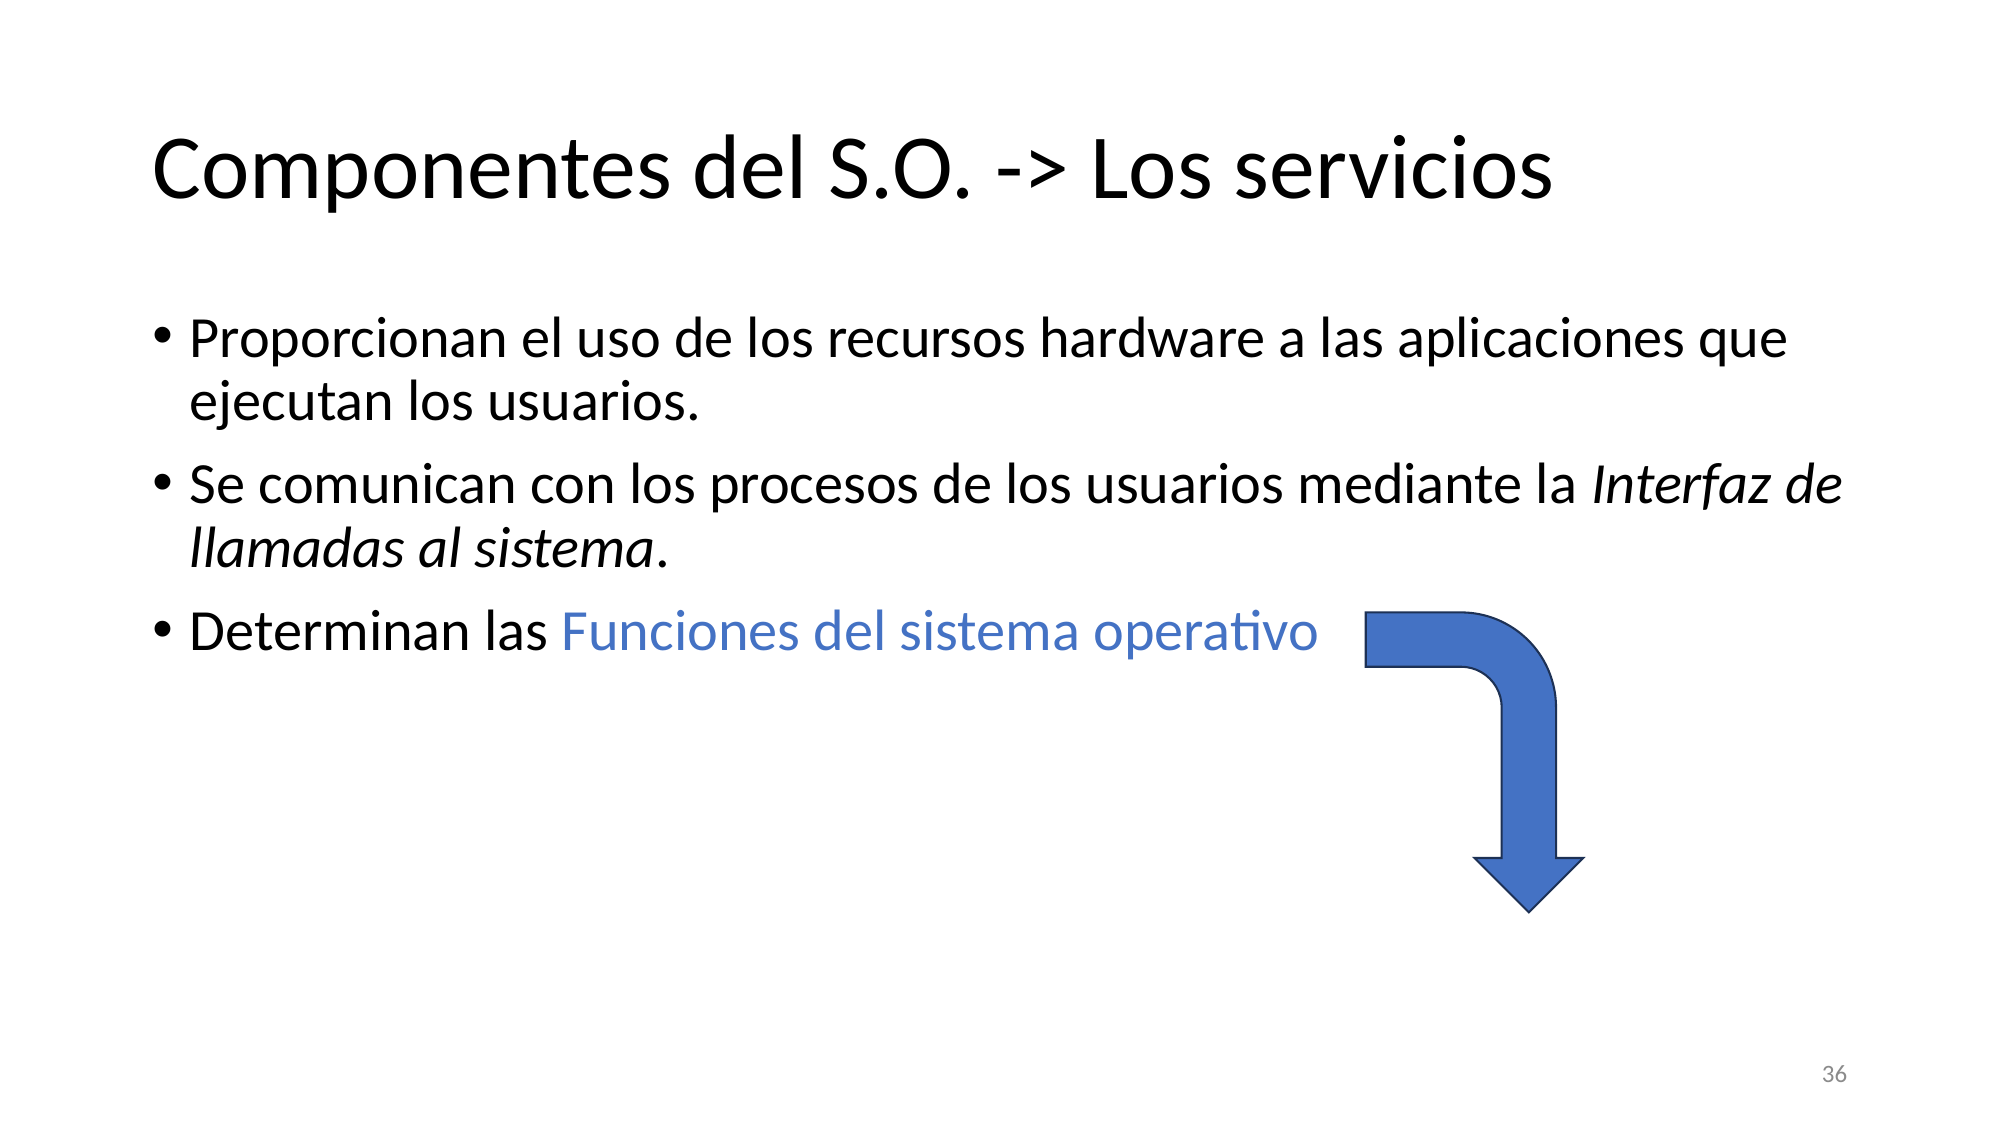

# Componentes del S.O. -> Los servicios
Proporcionan el uso de los recursos hardware a las aplicaciones que ejecutan los usuarios.
Se comunican con los procesos de los usuarios mediante la Interfaz de llamadas al sistema.
Determinan las Funciones del sistema operativo

36